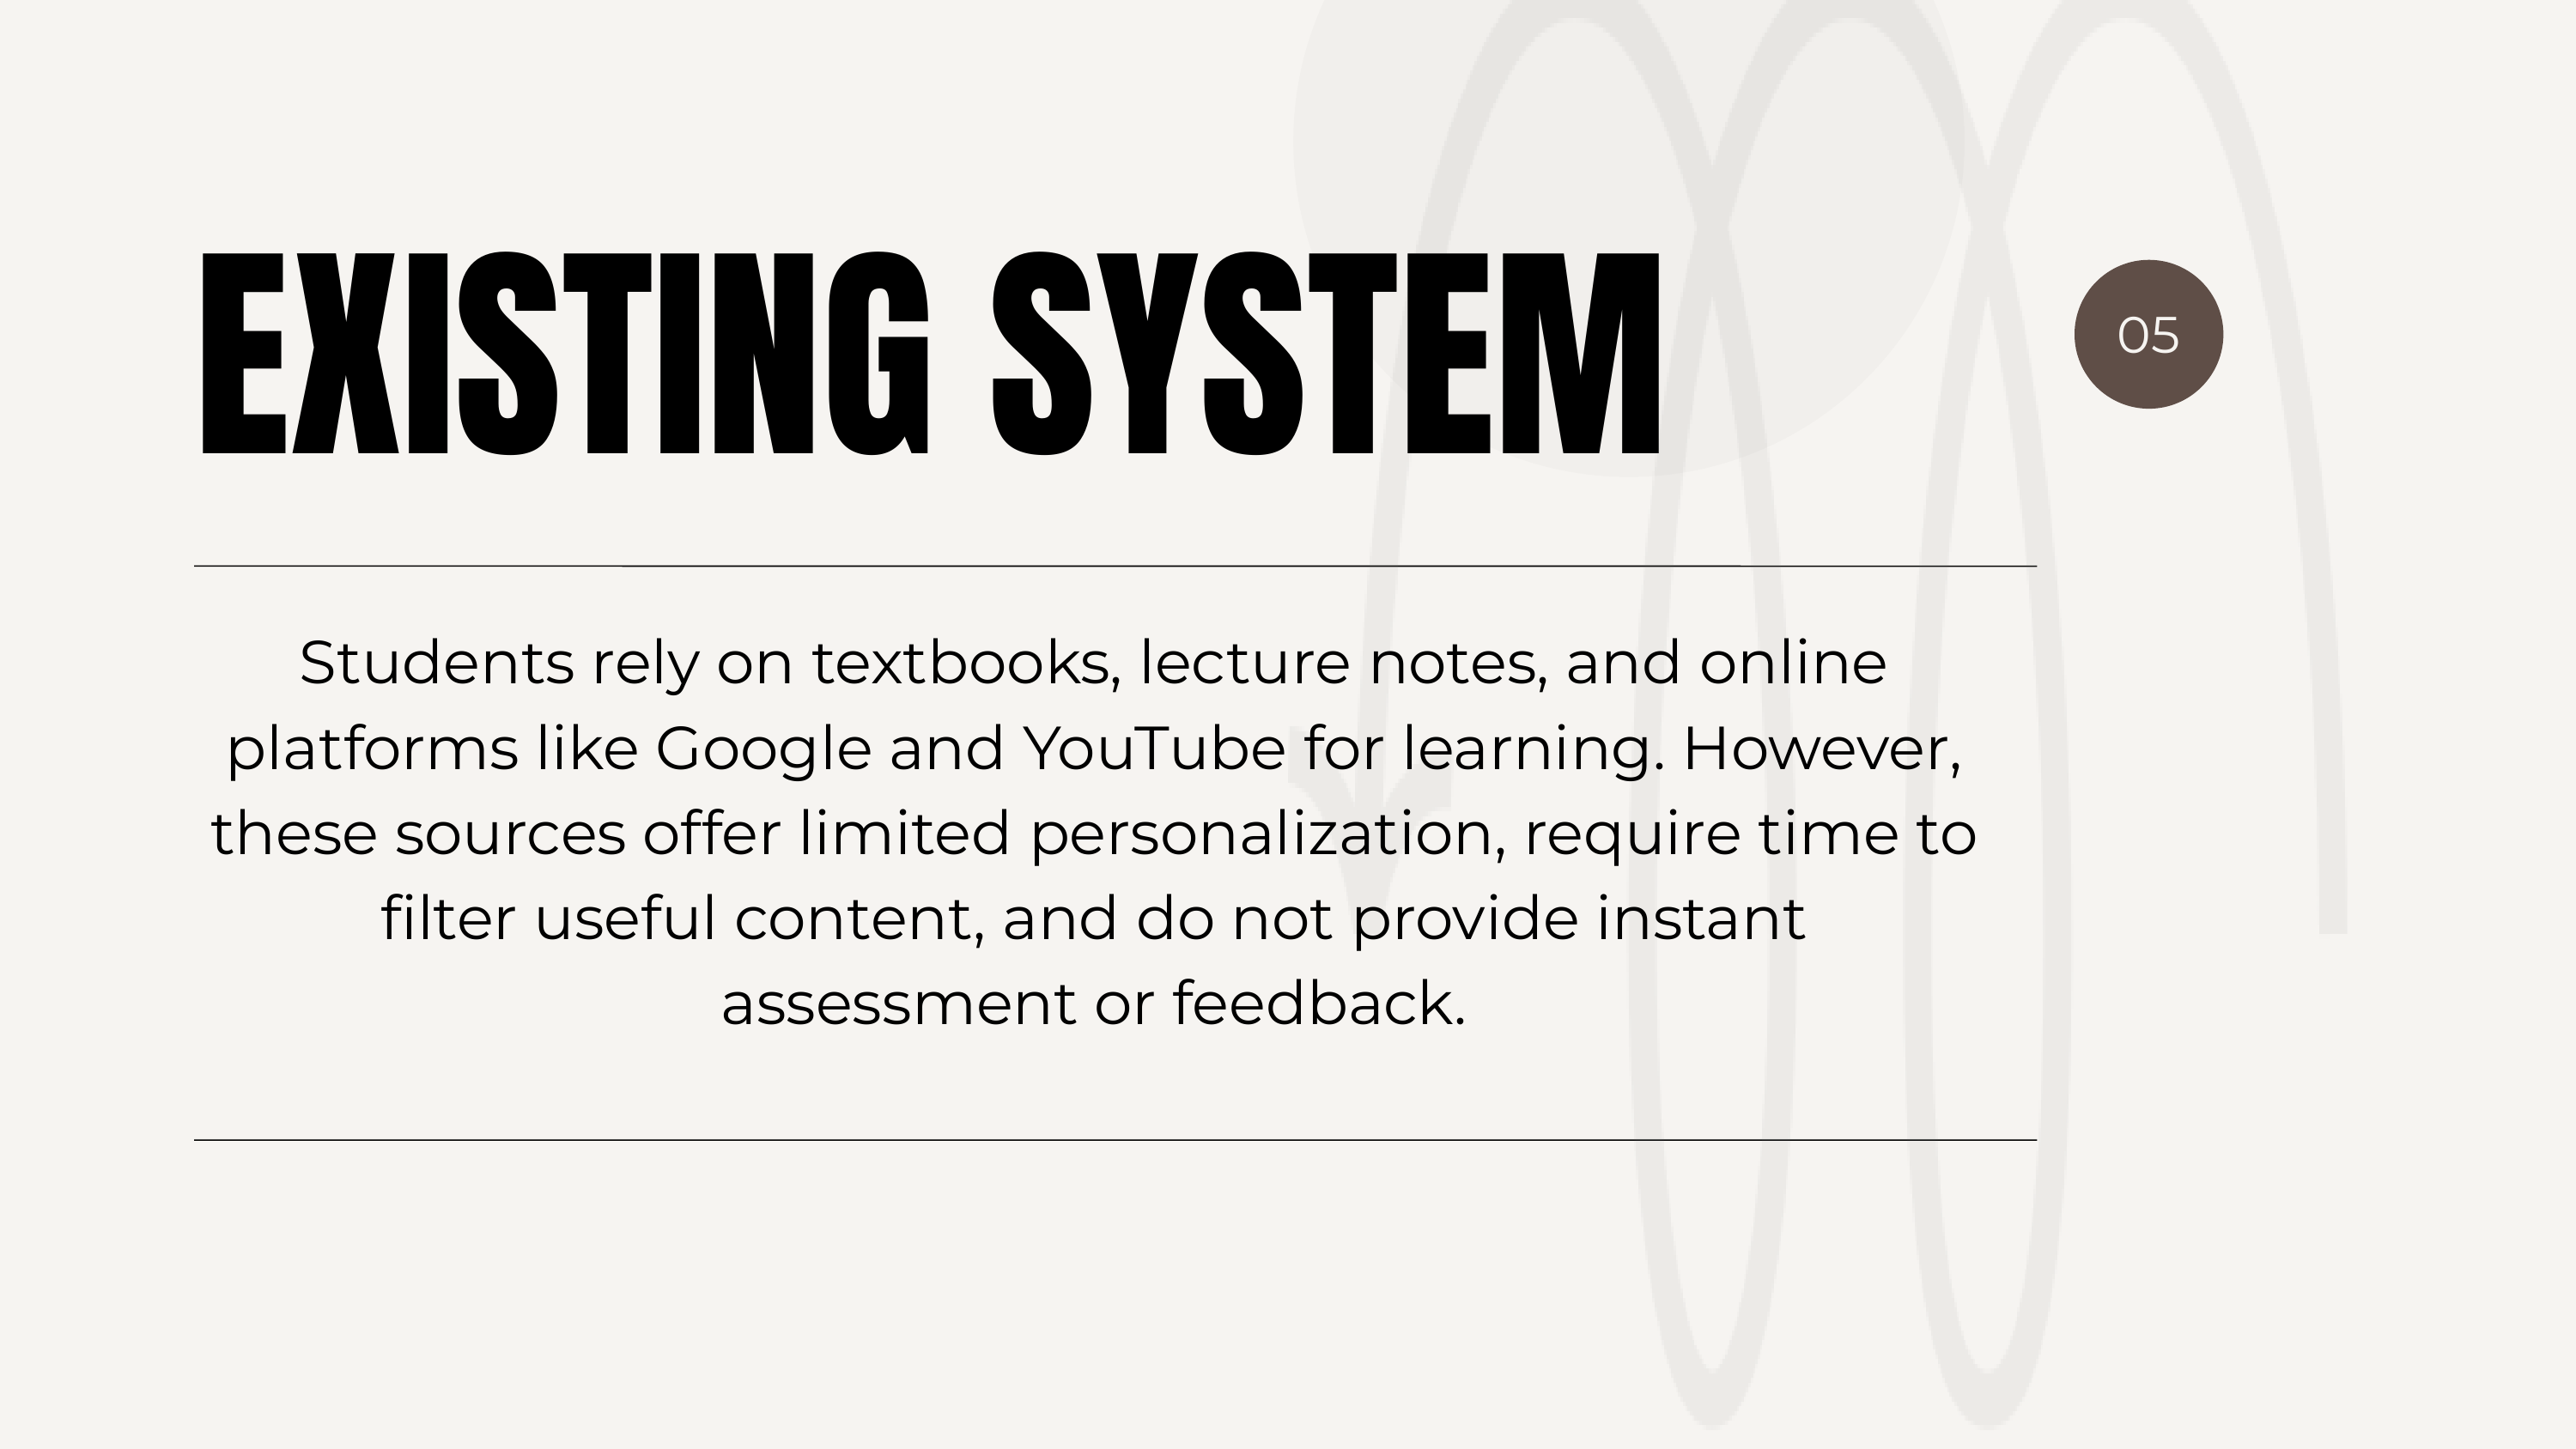

EXISTING SYSTEM
05

Students rely on textbooks, lecture notes, and online platforms like Google and YouTube for learning. However, these sources offer limited personalization, require time to filter useful content, and do not provide instant assessment or feedback.